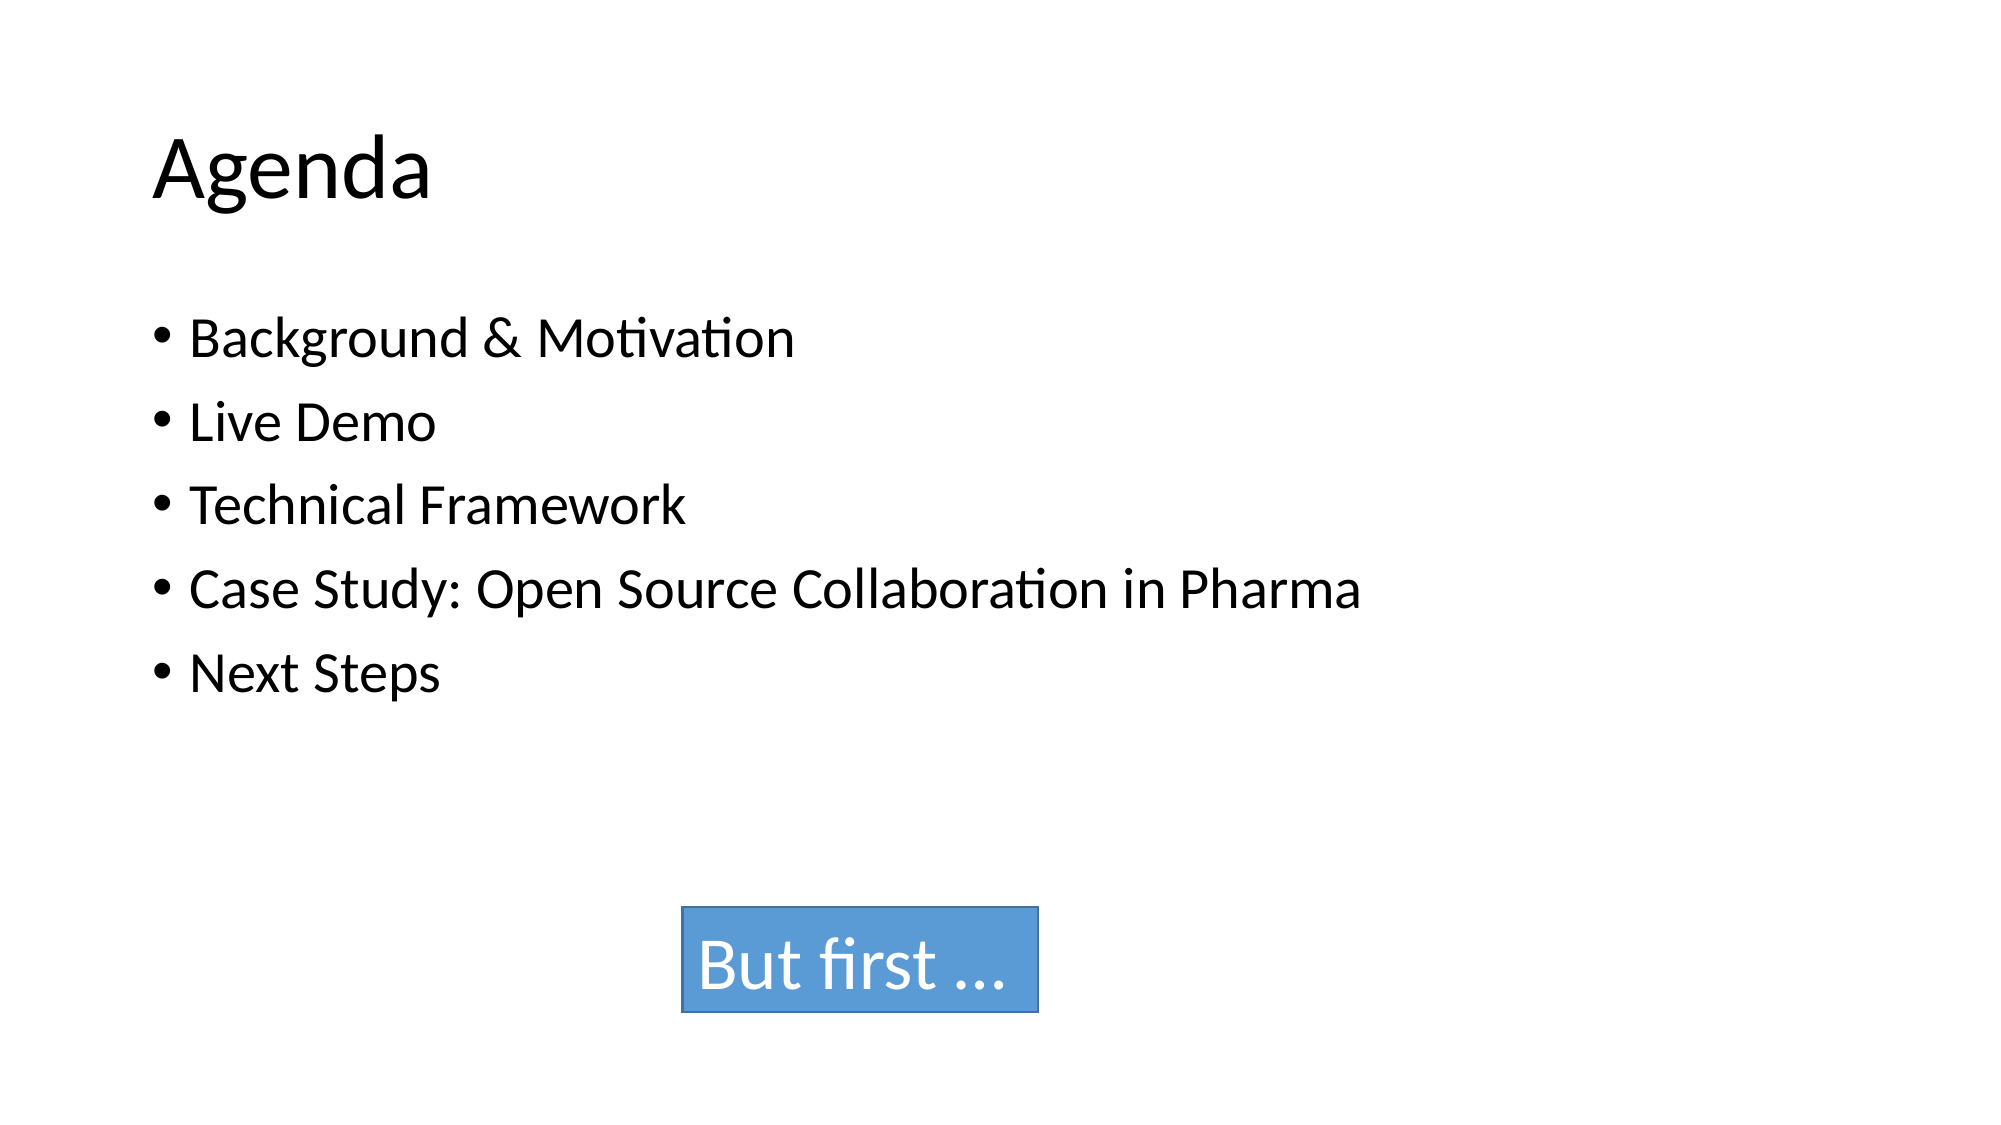

# Agenda
Background & Motivation
Live Demo
Technical Framework
Case Study: Open Source Collaboration in Pharma
Next Steps
But first …